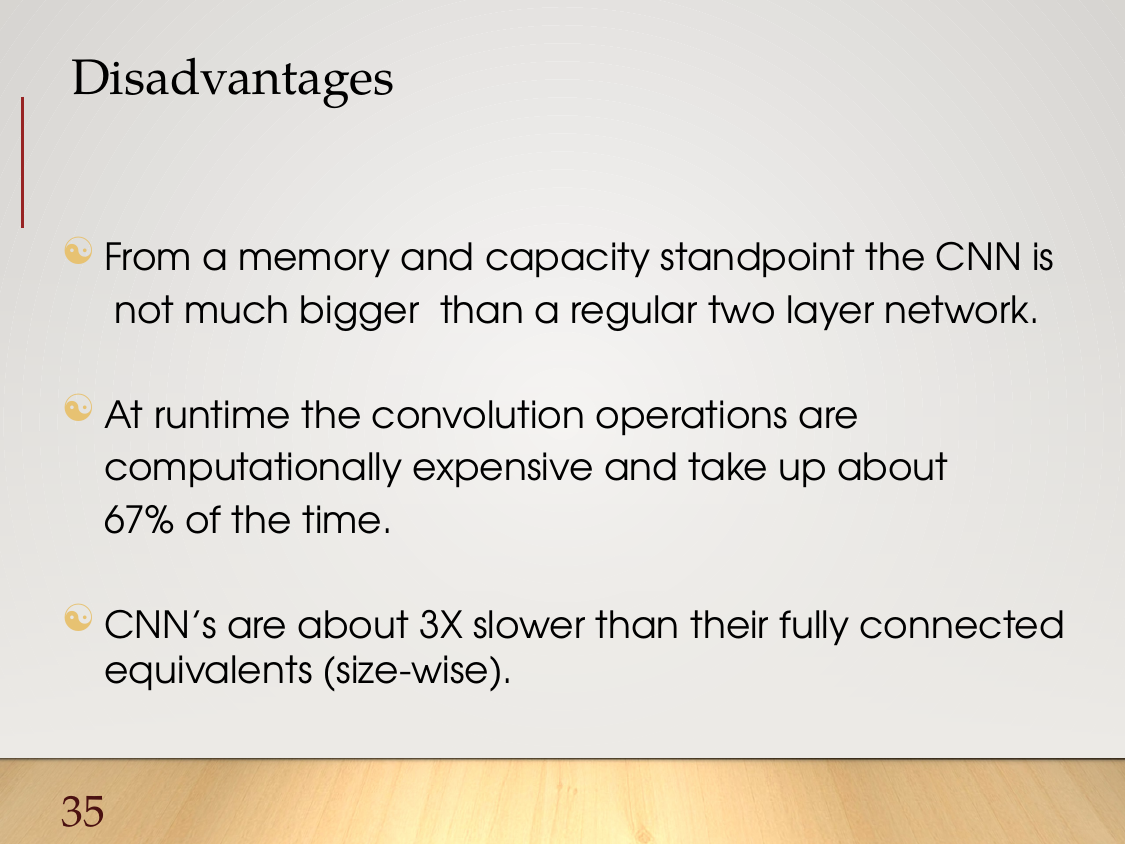

# Disadvantages
35

From a memory and capacity standpoint the CNN is
	 not much bigger  than a regular two layer network.

At runtime the convolution operations are
	computationally expensive and take up about
	67% of the time.

CNN’s are about 3X slower than their fully connected equivalents (size-wise).